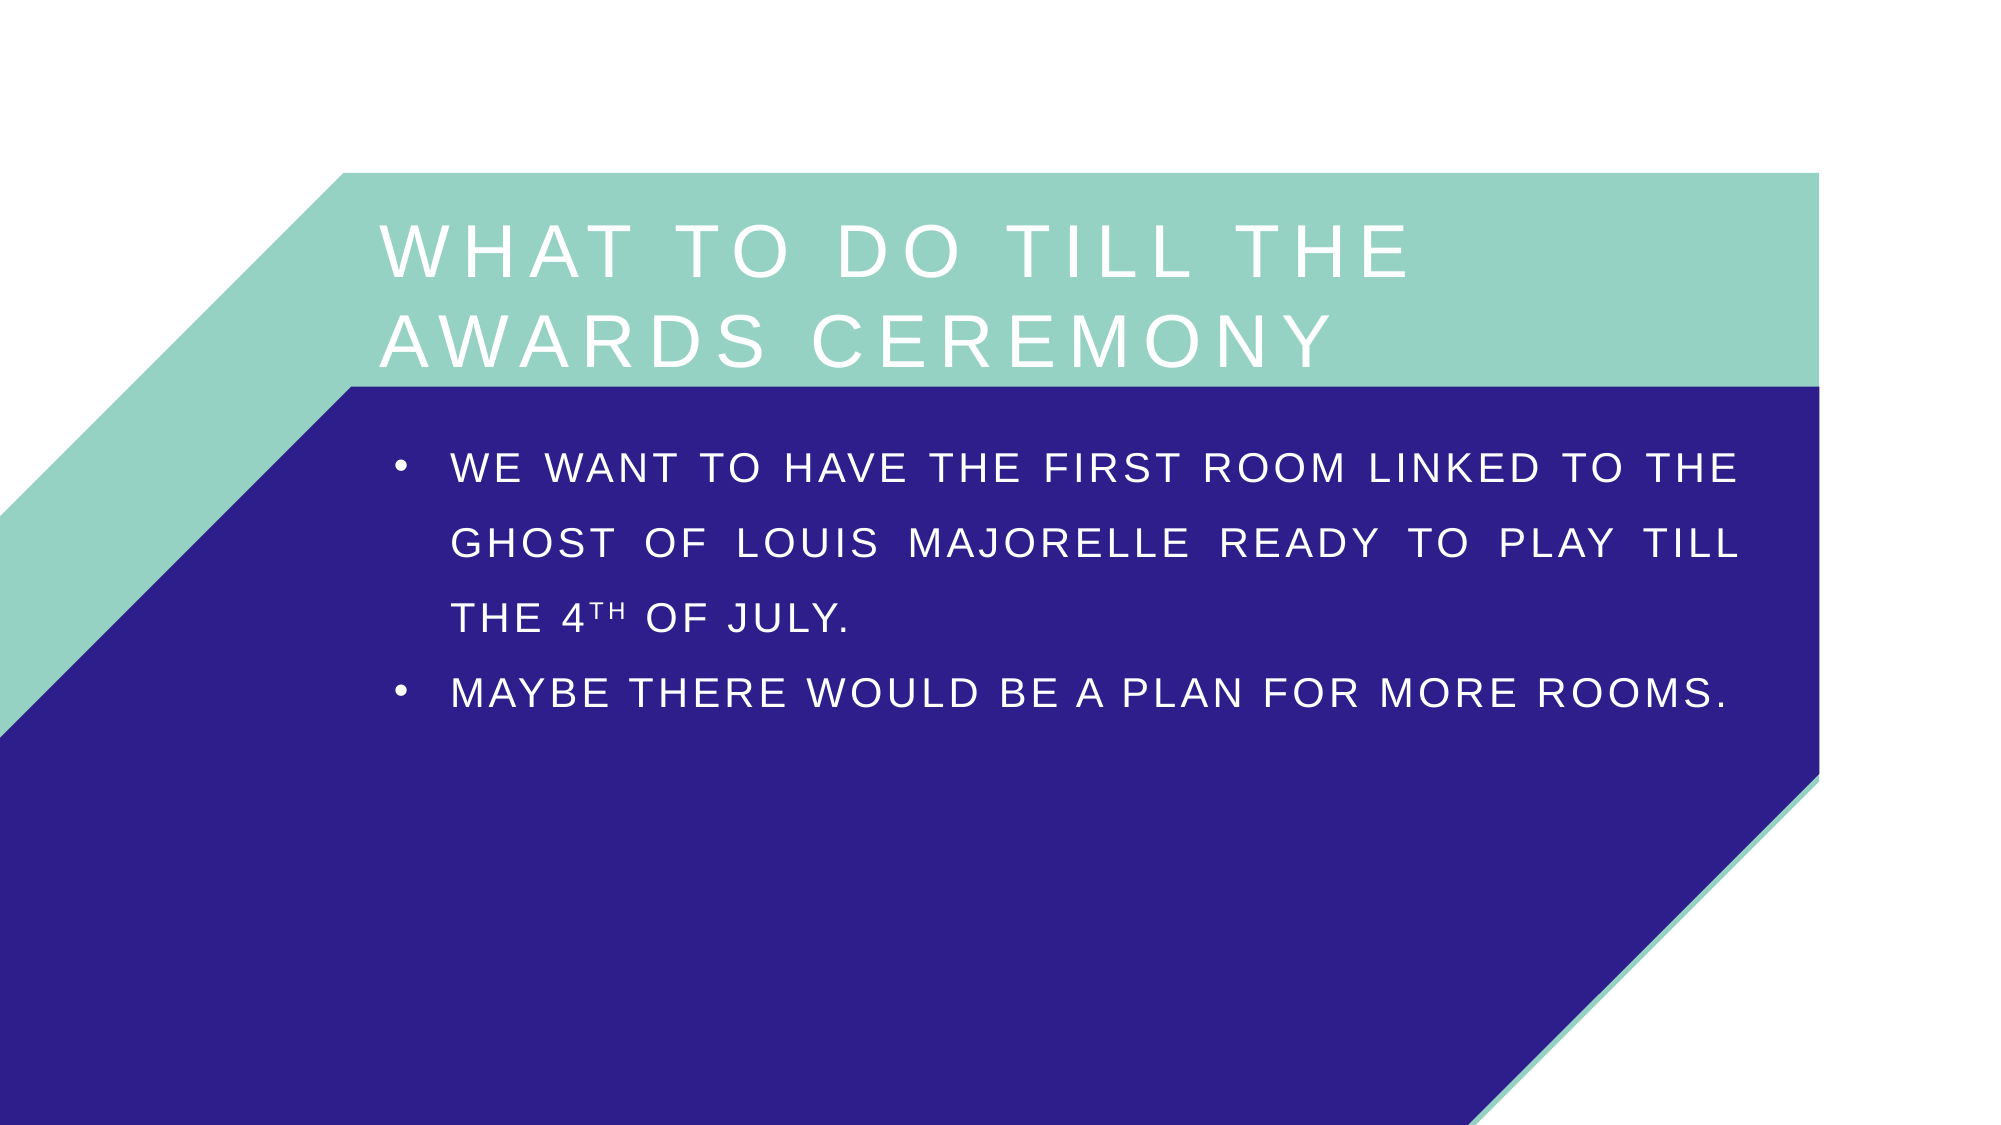

What to do till the awards Ceremony

We want to have the first room linked to the ghost of Louis Majorelle ready to play till the 4th of July.
Maybe there would be a plan for more rooms.